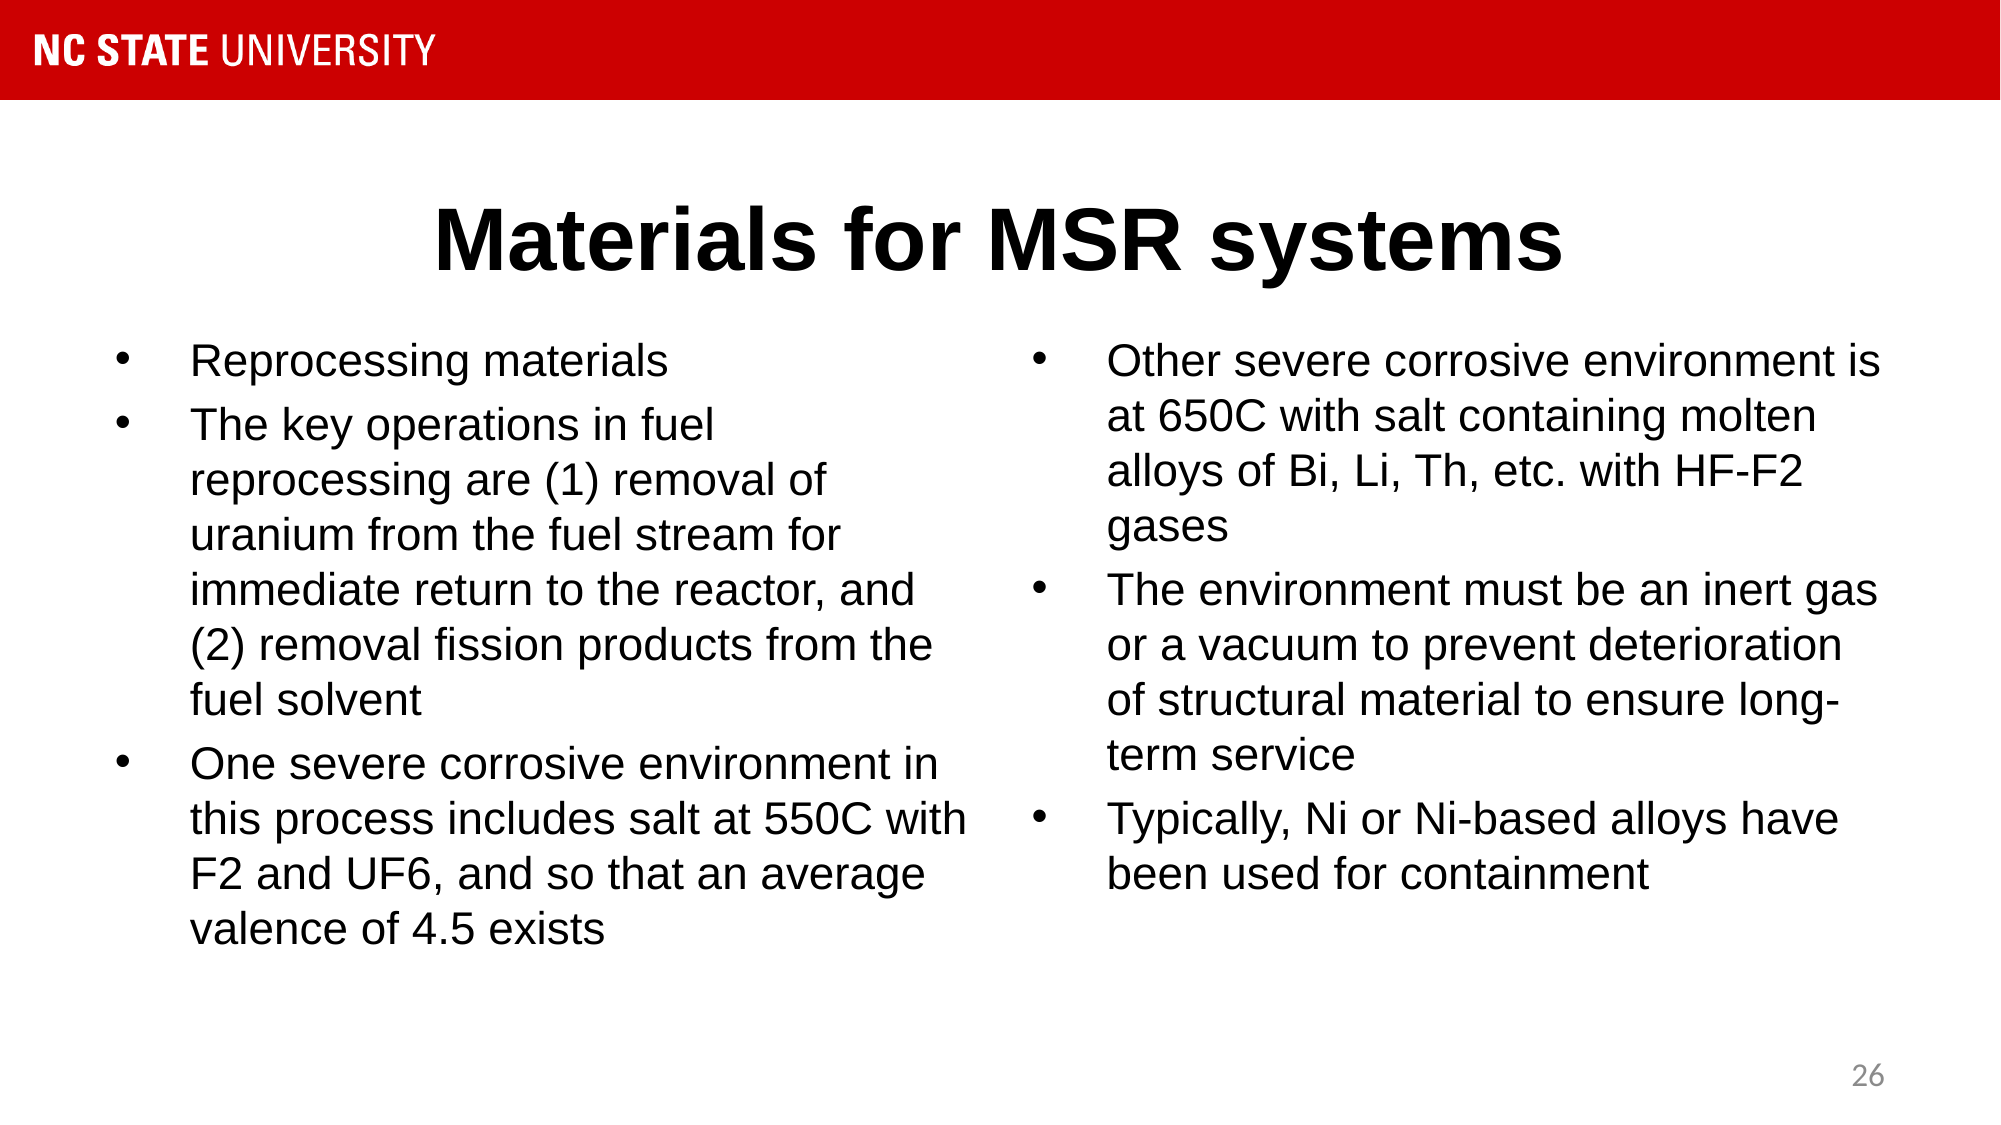

# Materials for MSR systems
Reprocessing materials
The key operations in fuel reprocessing are (1) removal of uranium from the fuel stream for immediate return to the reactor, and (2) removal fission products from the fuel solvent
One severe corrosive environment in this process includes salt at 550C with F2 and UF6, and so that an average valence of 4.5 exists
Other severe corrosive environment is at 650C with salt containing molten alloys of Bi, Li, Th, etc. with HF-F2 gases
The environment must be an inert gas or a vacuum to prevent deterioration of structural material to ensure long-term service
Typically, Ni or Ni-based alloys have been used for containment

26